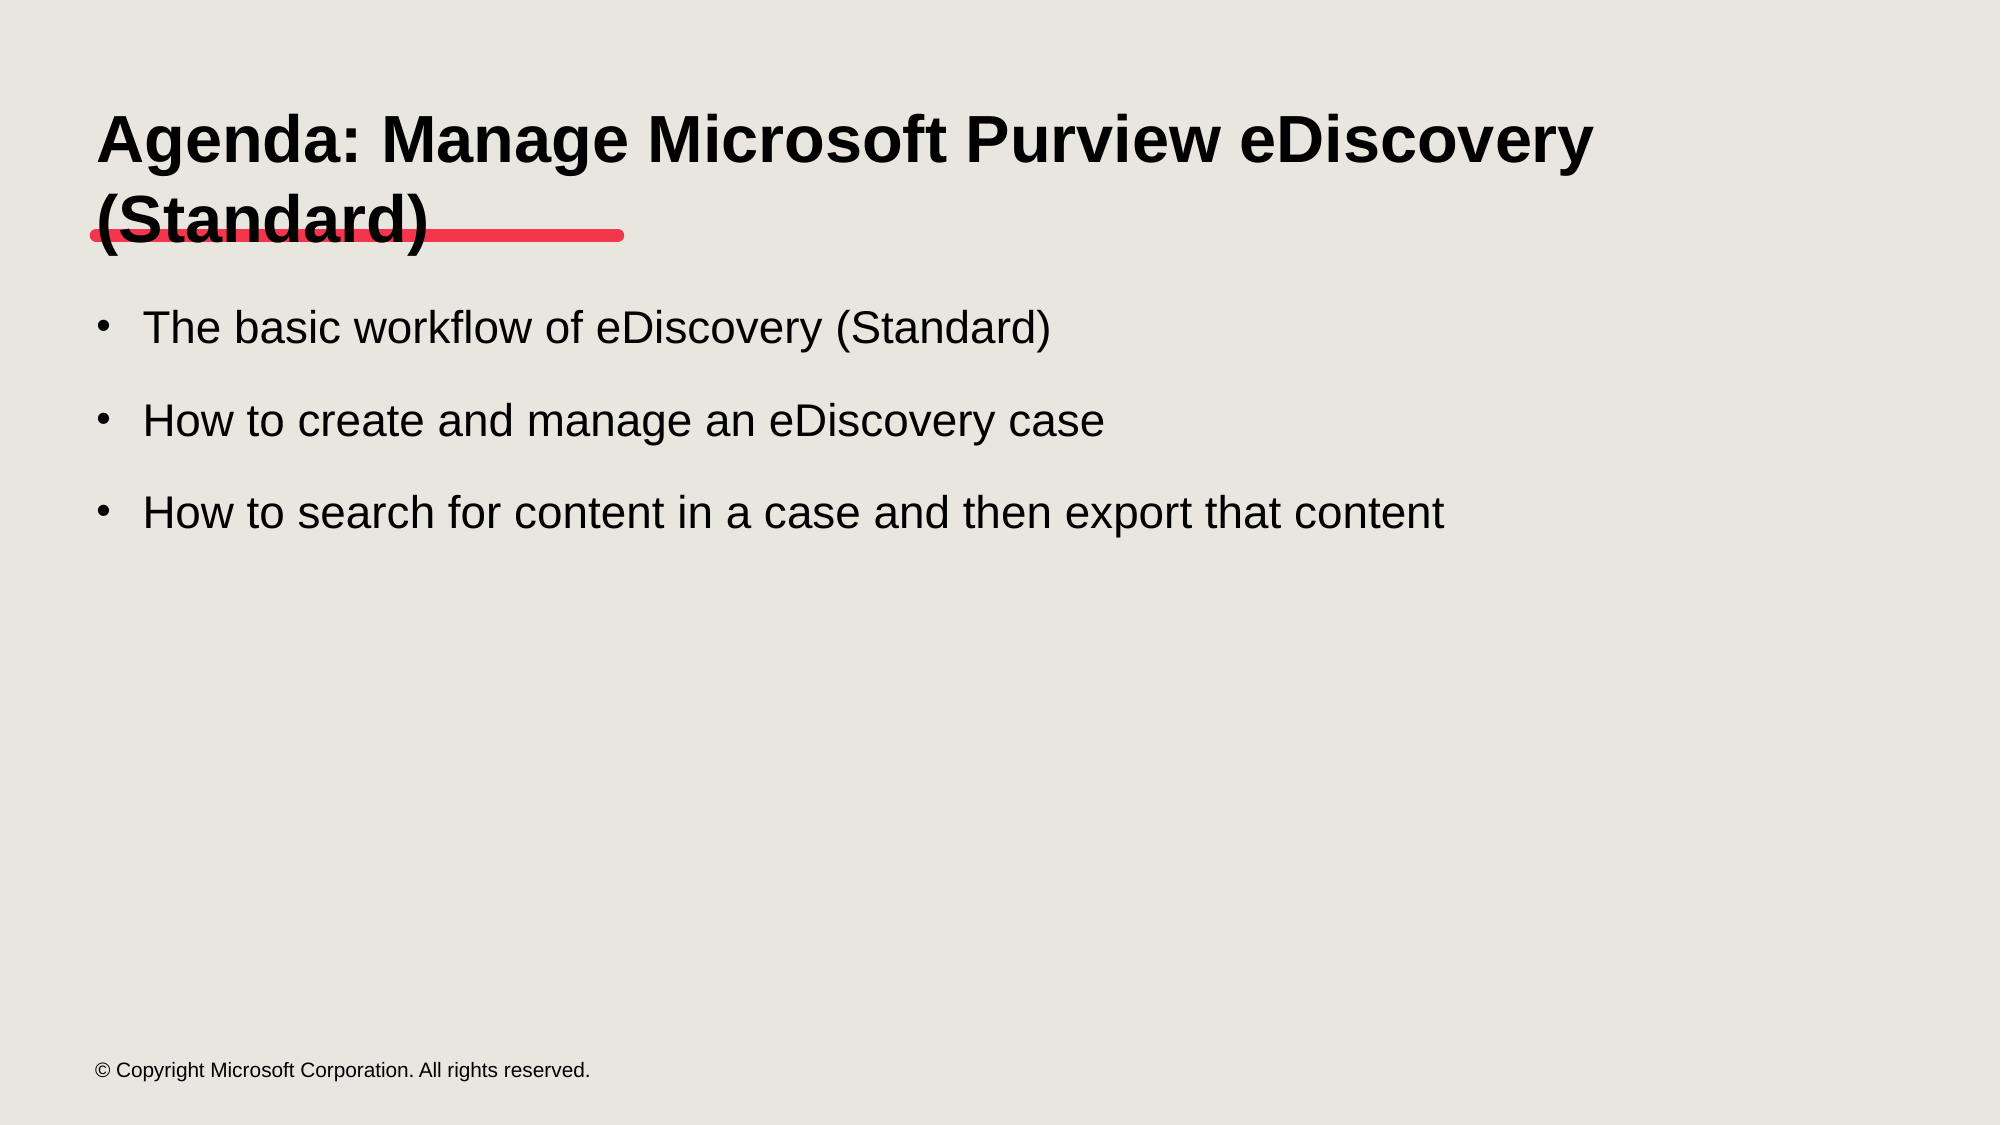

# Agenda: Manage Microsoft Purview eDiscovery (Standard)
The basic workflow of eDiscovery (Standard)
How to create and manage an eDiscovery case
How to search for content in a case and then export that content